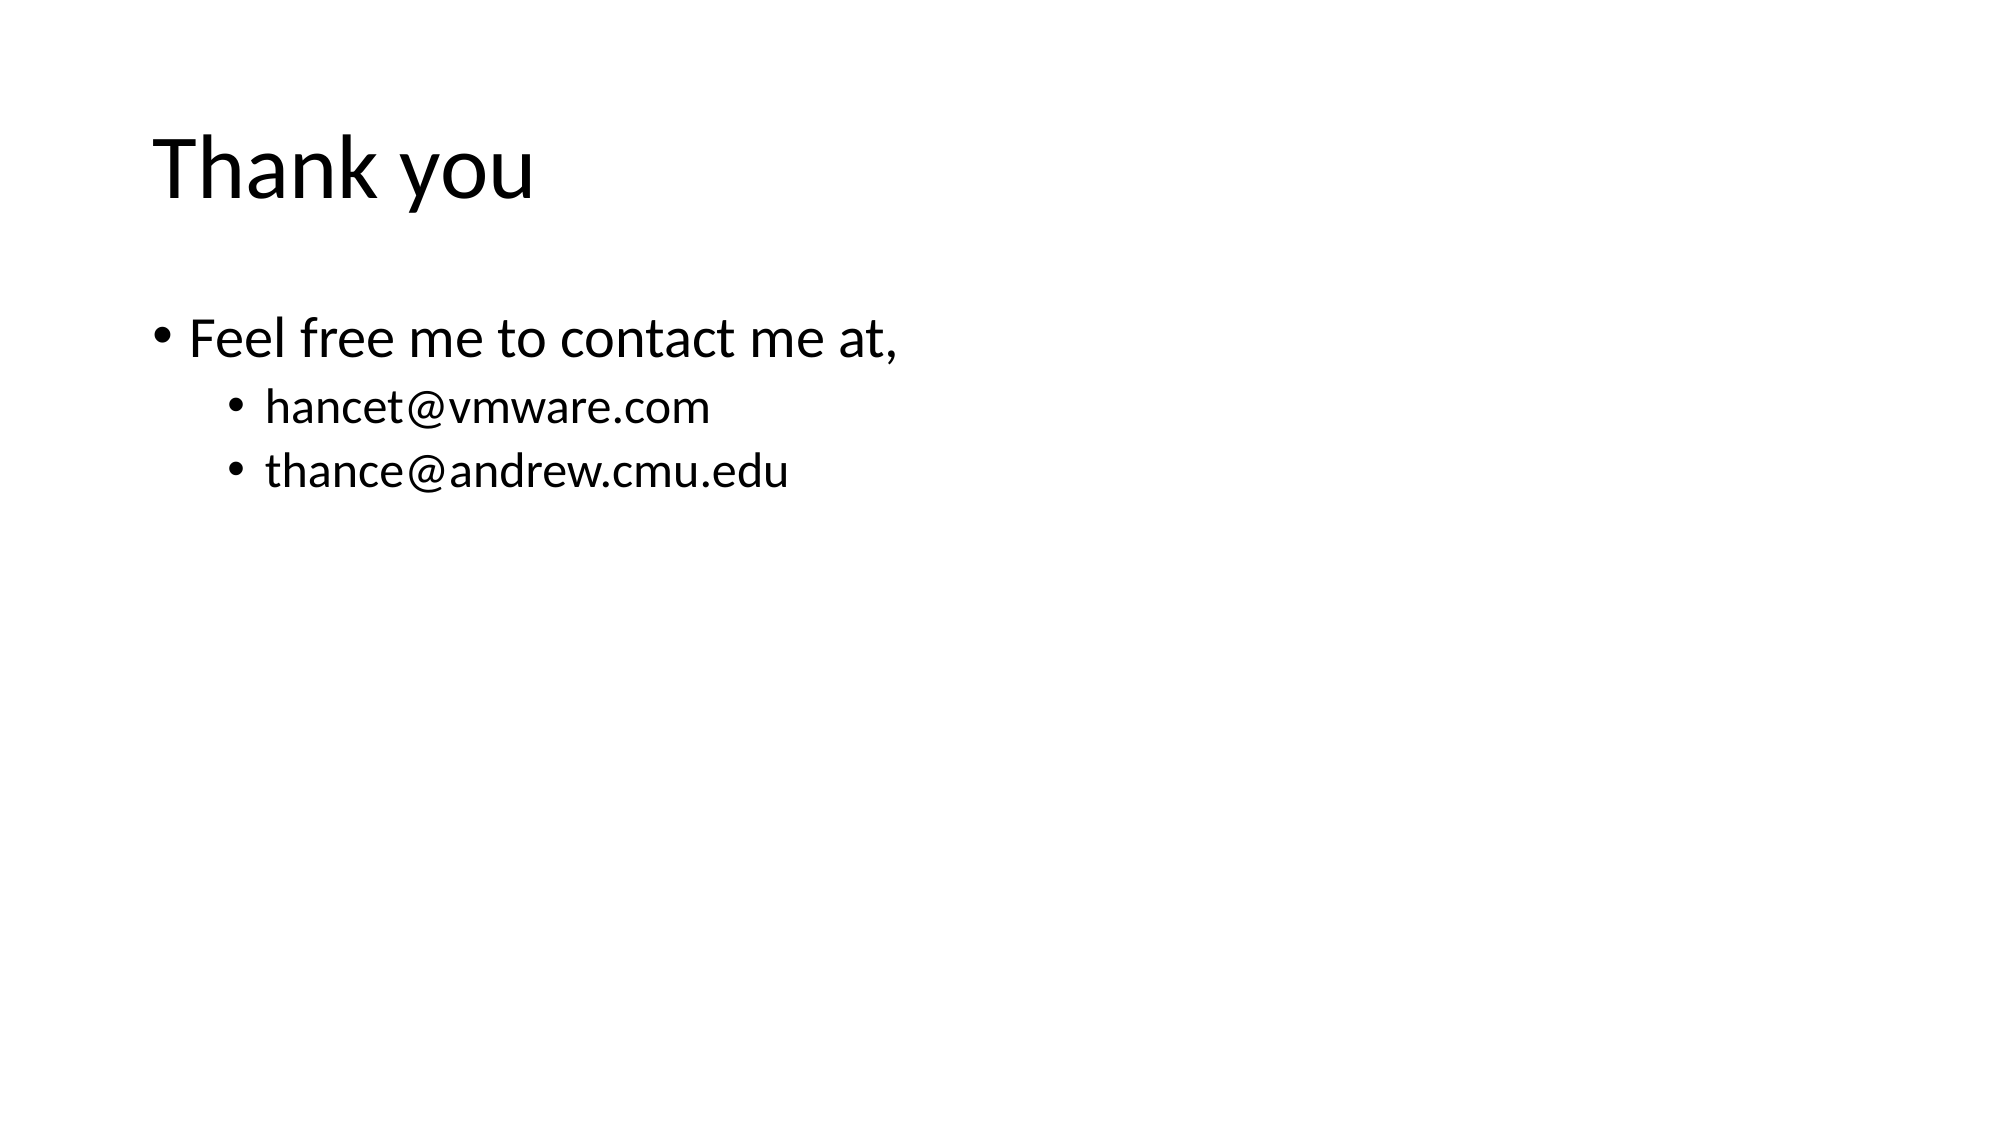

# Thank you
Feel free me to contact me at,
hancet@vmware.com
thance@andrew.cmu.edu